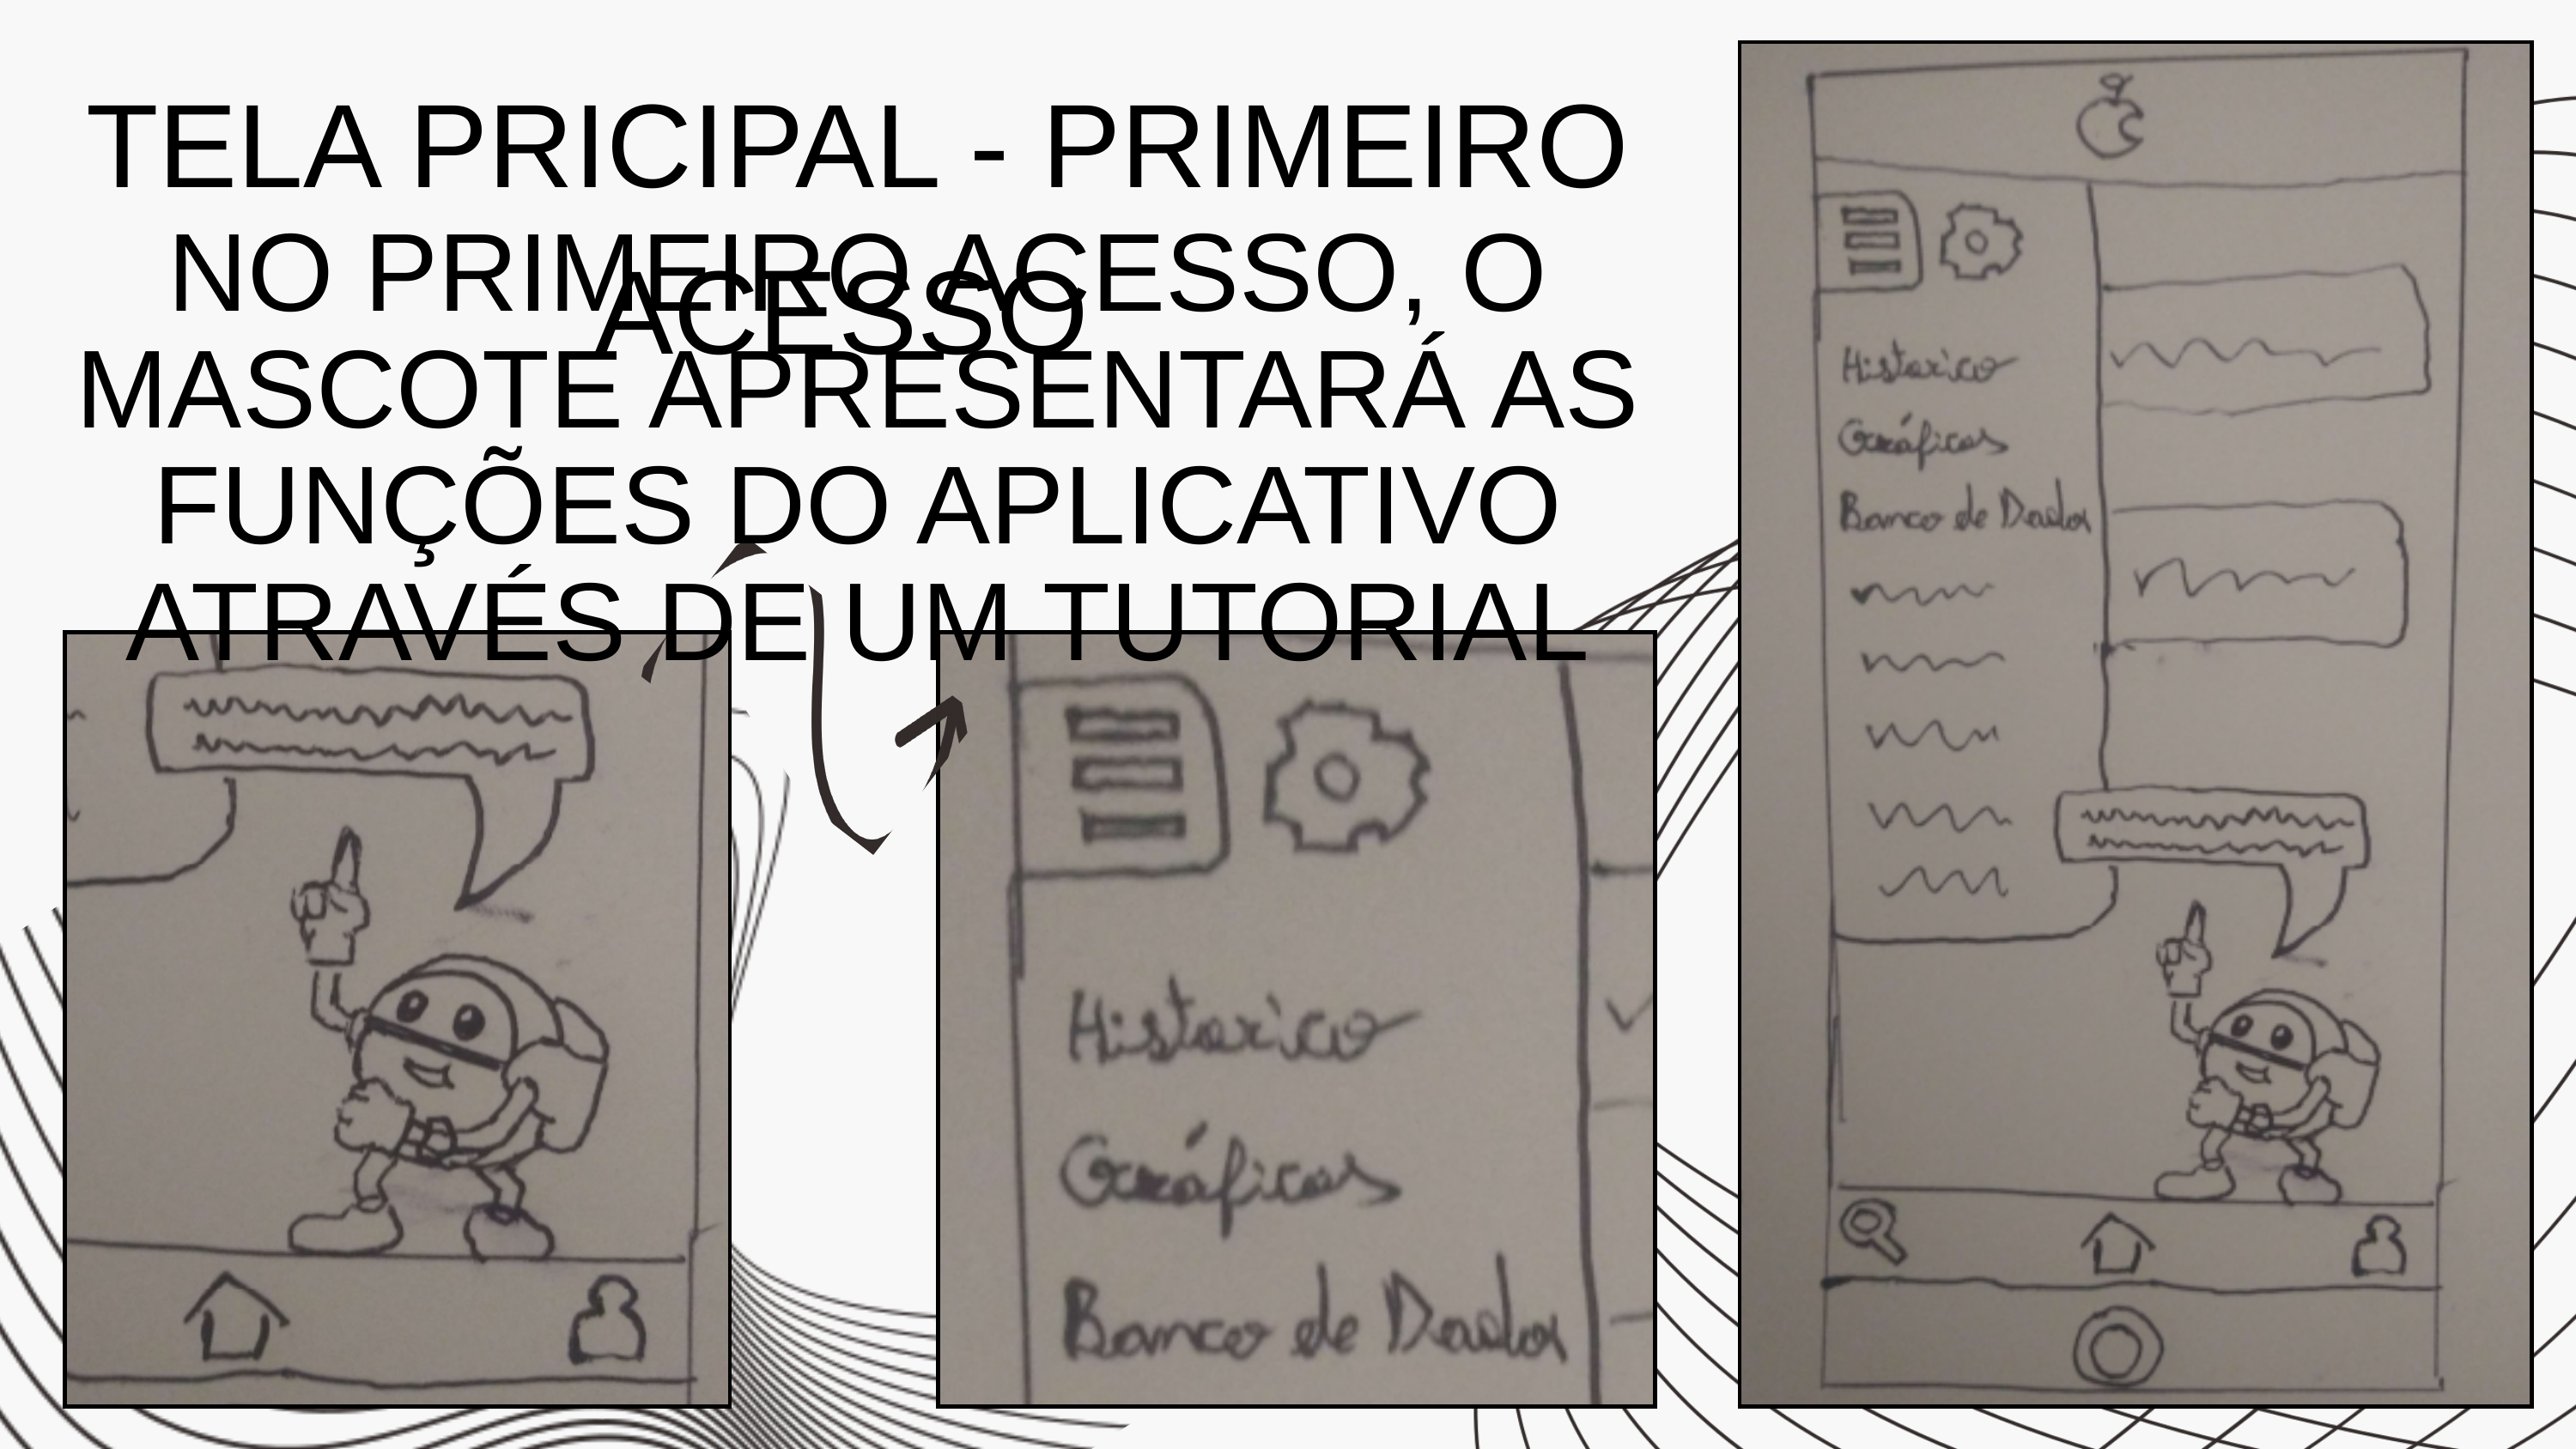

TELA PRICIPAL - PRIMEIRO ACESSO

NO PRIMEIRO ACESSO, O MASCOTE APRESENTARÁ AS FUNÇÕES DO APLICATIVO ATRAVÉS DE UM TUTORIAL